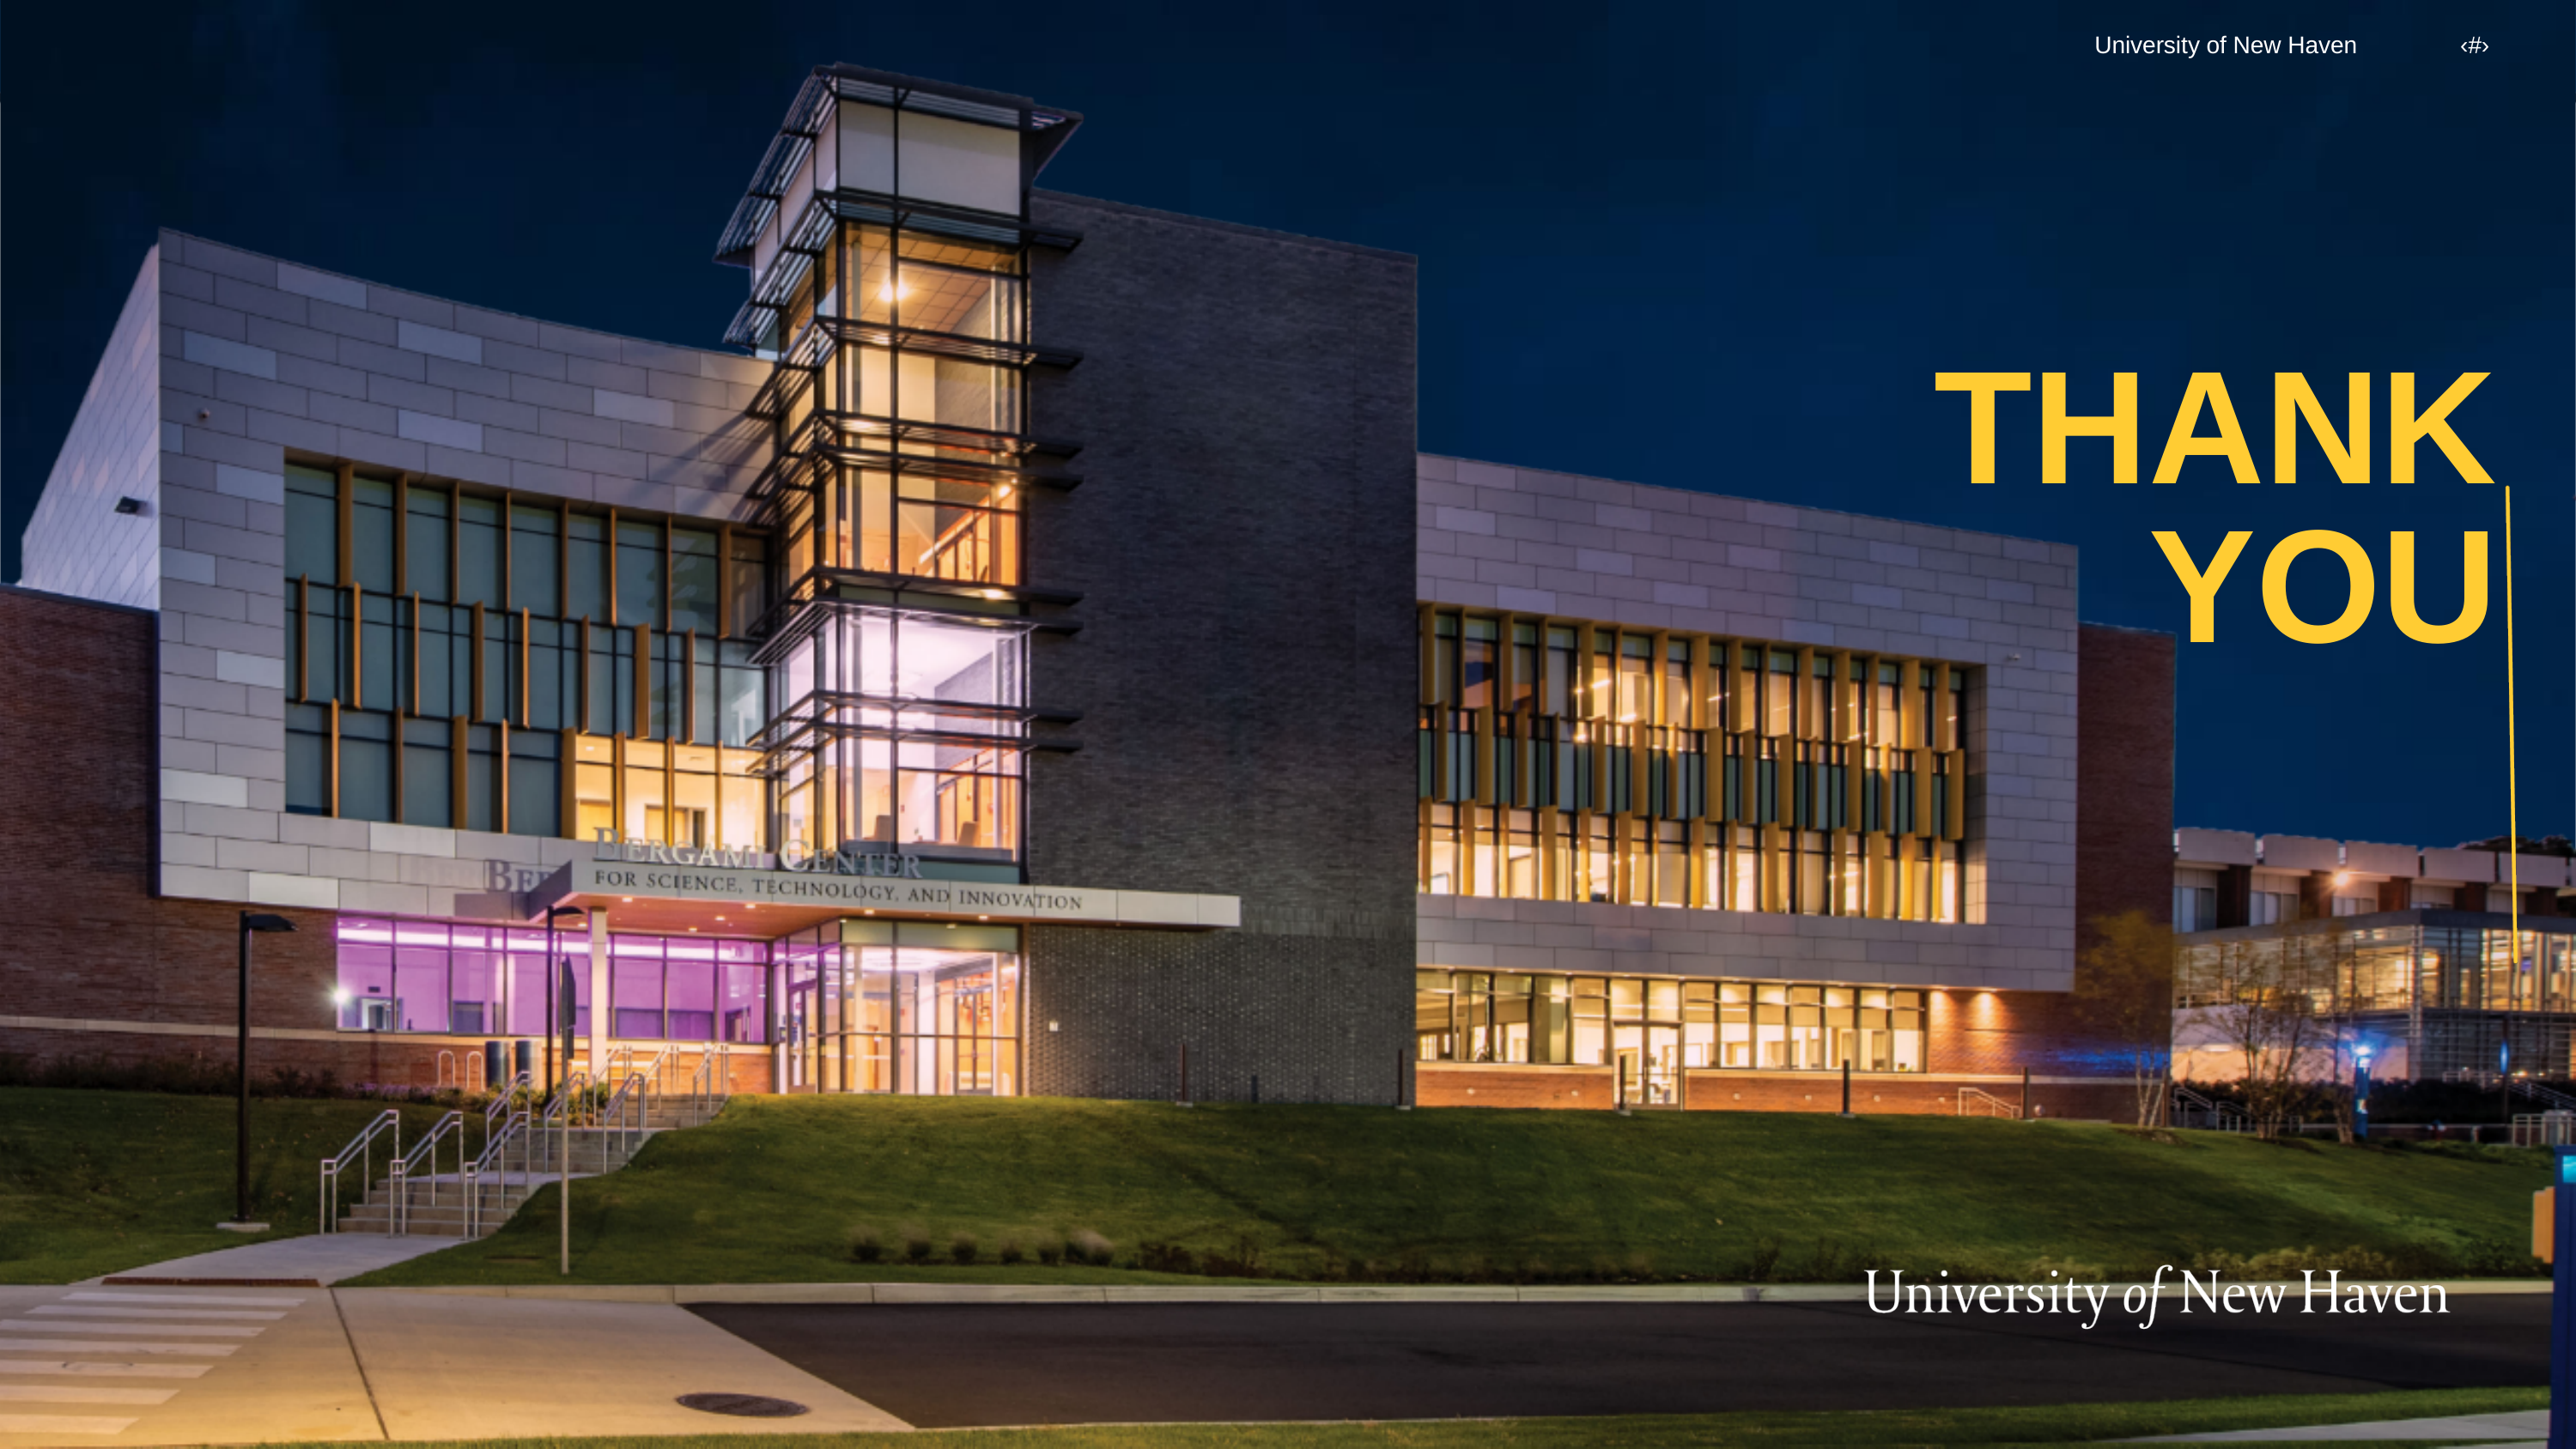

University of New Haven
‹#›
THANK YOU